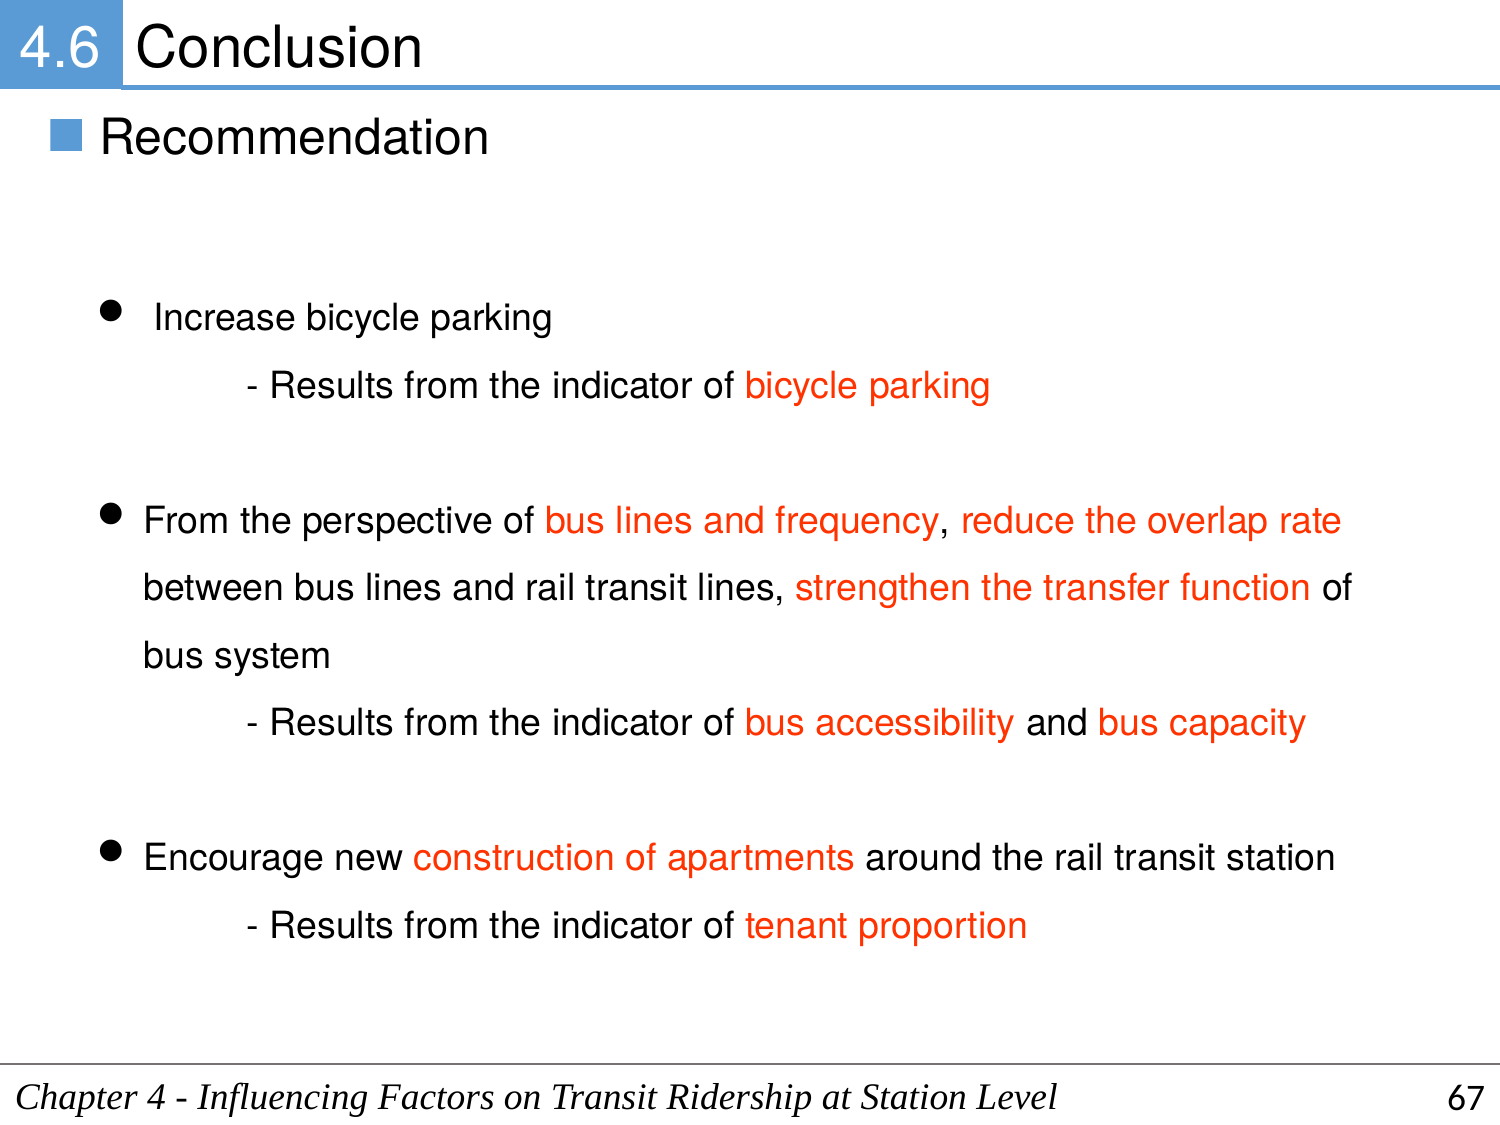

4.6
Conclusion
Recommendation

Increase bicycle parking
	- Results from the indicator of bicycle parking

From the perspective of bus lines and frequency, reduce the overlap rate between bus lines and rail transit lines, strengthen the transfer function of bus system
	- Results from the indicator of bus accessibility and bus capacity

Encourage new construction of apartments around the rail transit station
	- Results from the indicator of tenant proportion
Chapter 4 - Influencing Factors on Transit Ridership at Station Level
67